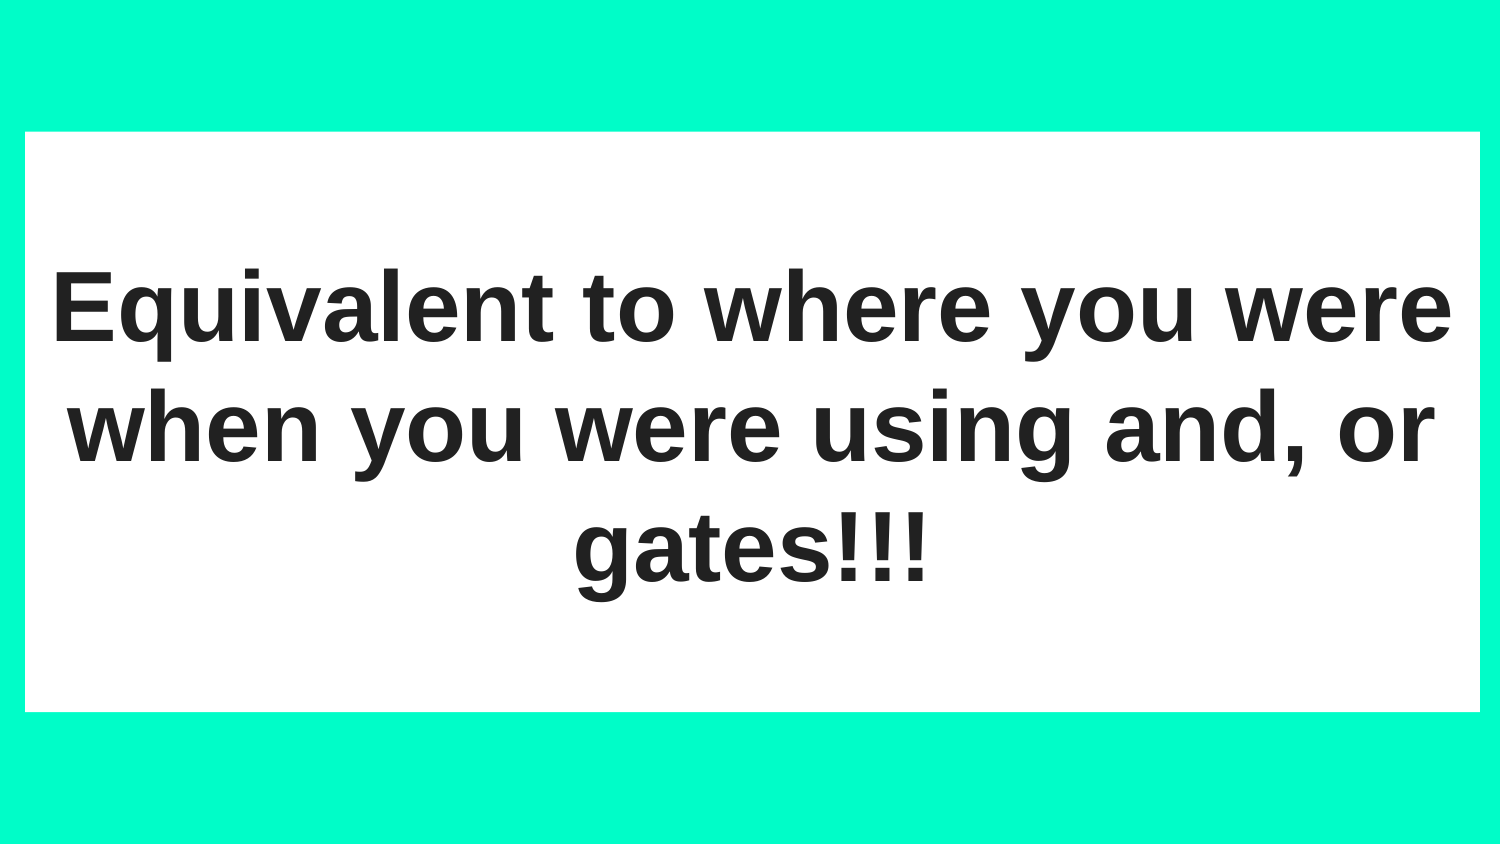

# Equivalent to where you were when you were using and, or gates!!!